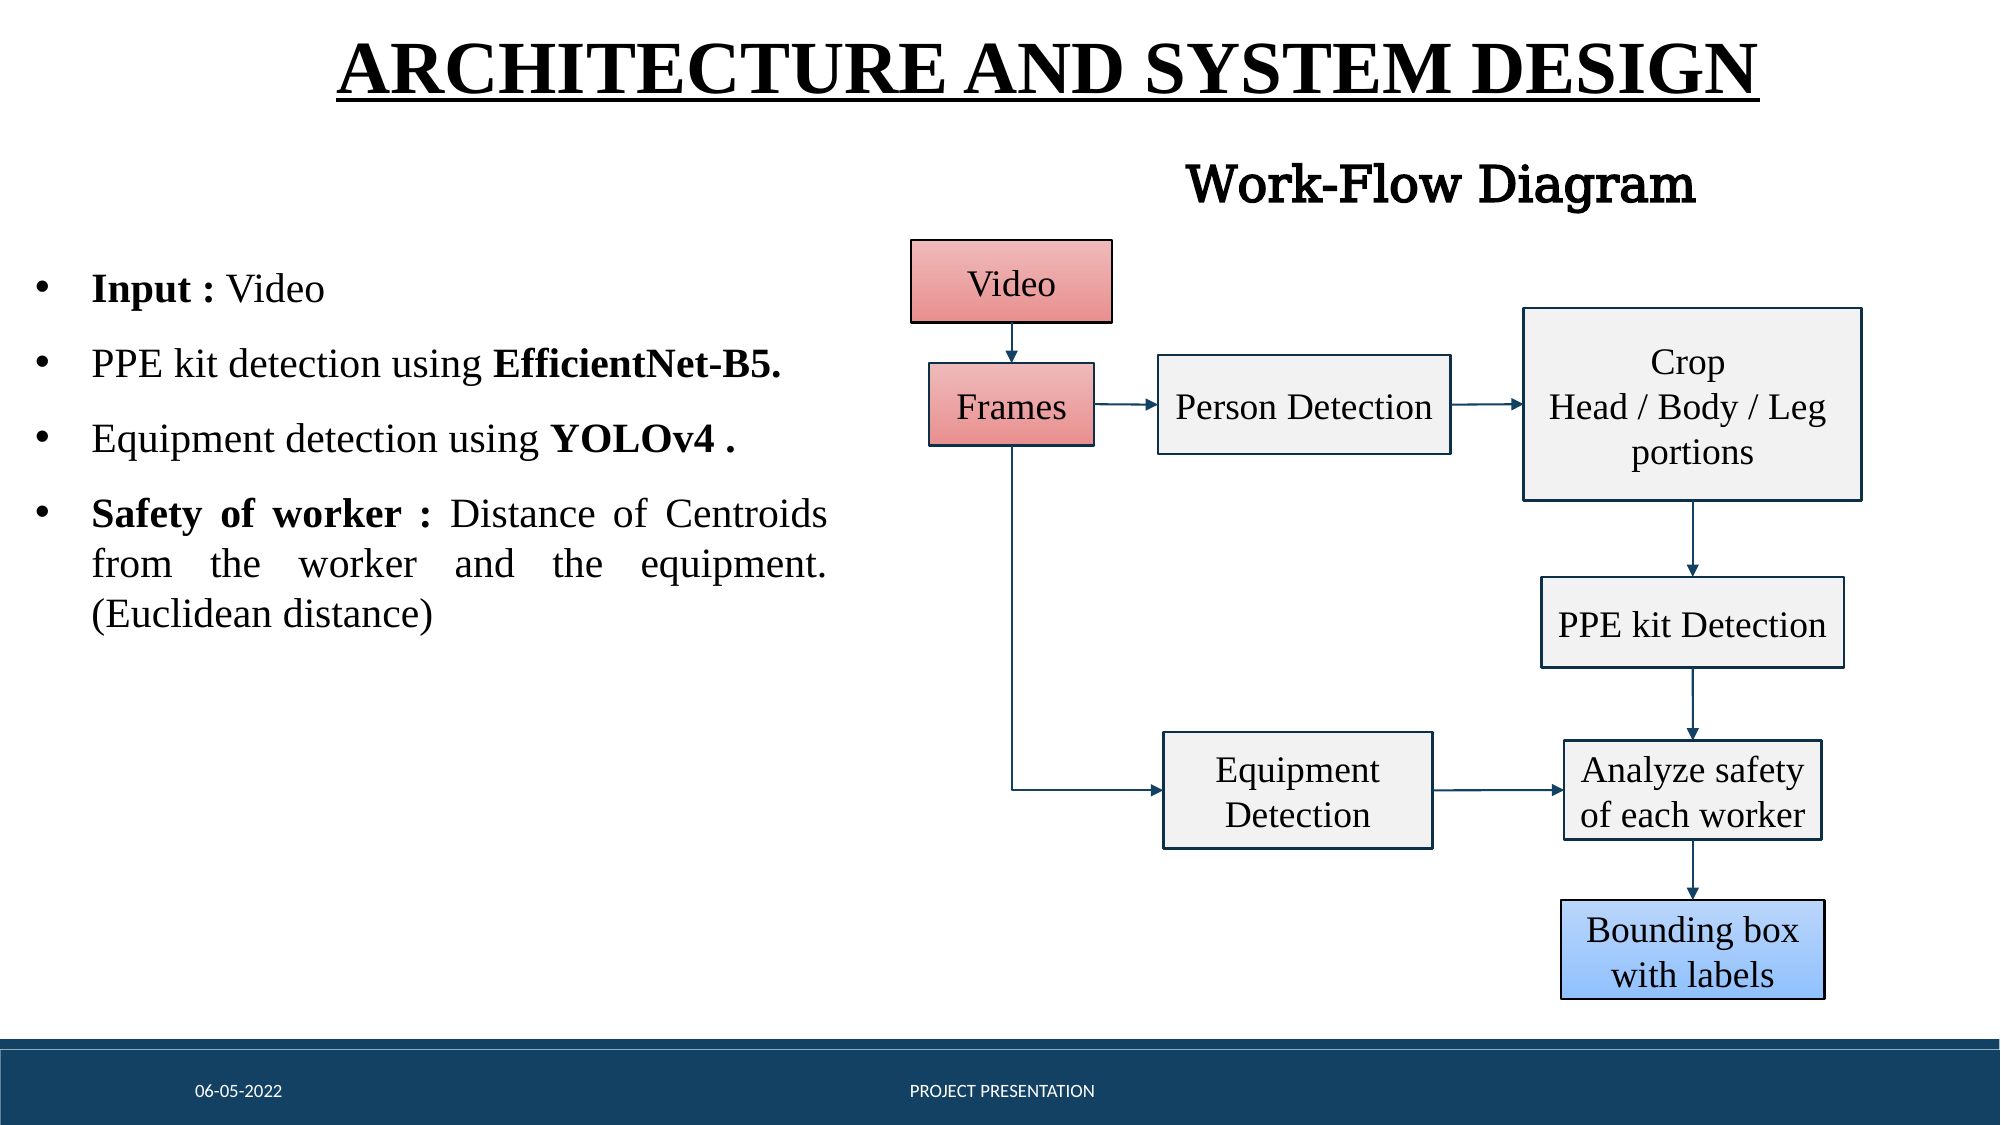

ARCHITECTURE AND SYSTEM DESIGN
Work-Flow Diagram
Video
Input : Video
PPE kit detection using EfficientNet-B5.
Equipment detection using YOLOv4 .
Safety of worker : Distance of Centroids from the worker and the equipment. (Euclidean distance)
Crop
Head / Body / Leg
portions
Person Detection
Frames
PPE kit Detection
Equipment Detection
Analyze safety of each worker
Bounding box with labels
06-05-2022
 PROJECT PRESENTATION